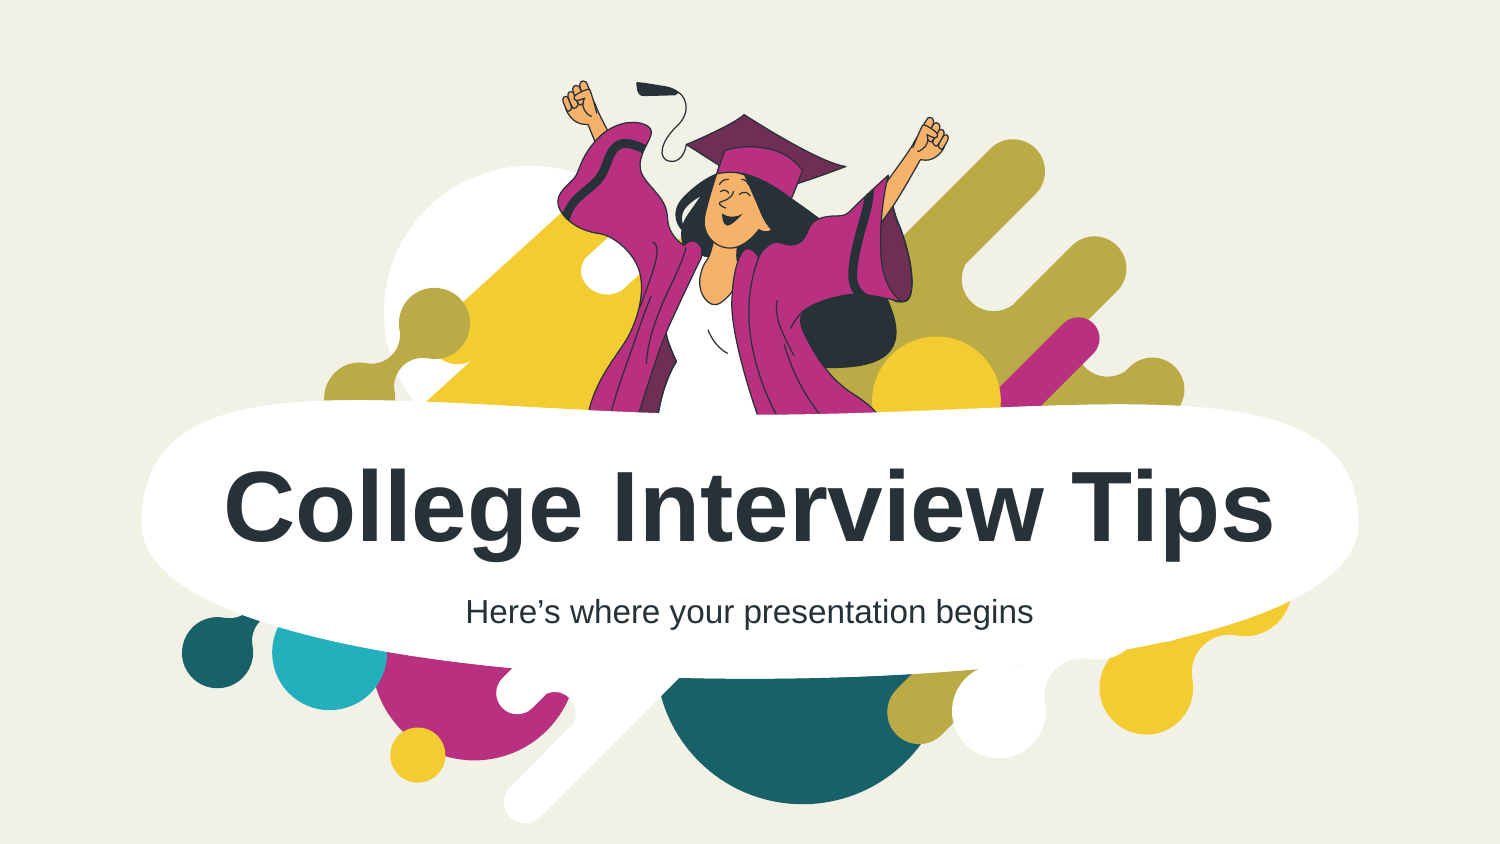

# College Interview Tips
Here’s where your presentation begins